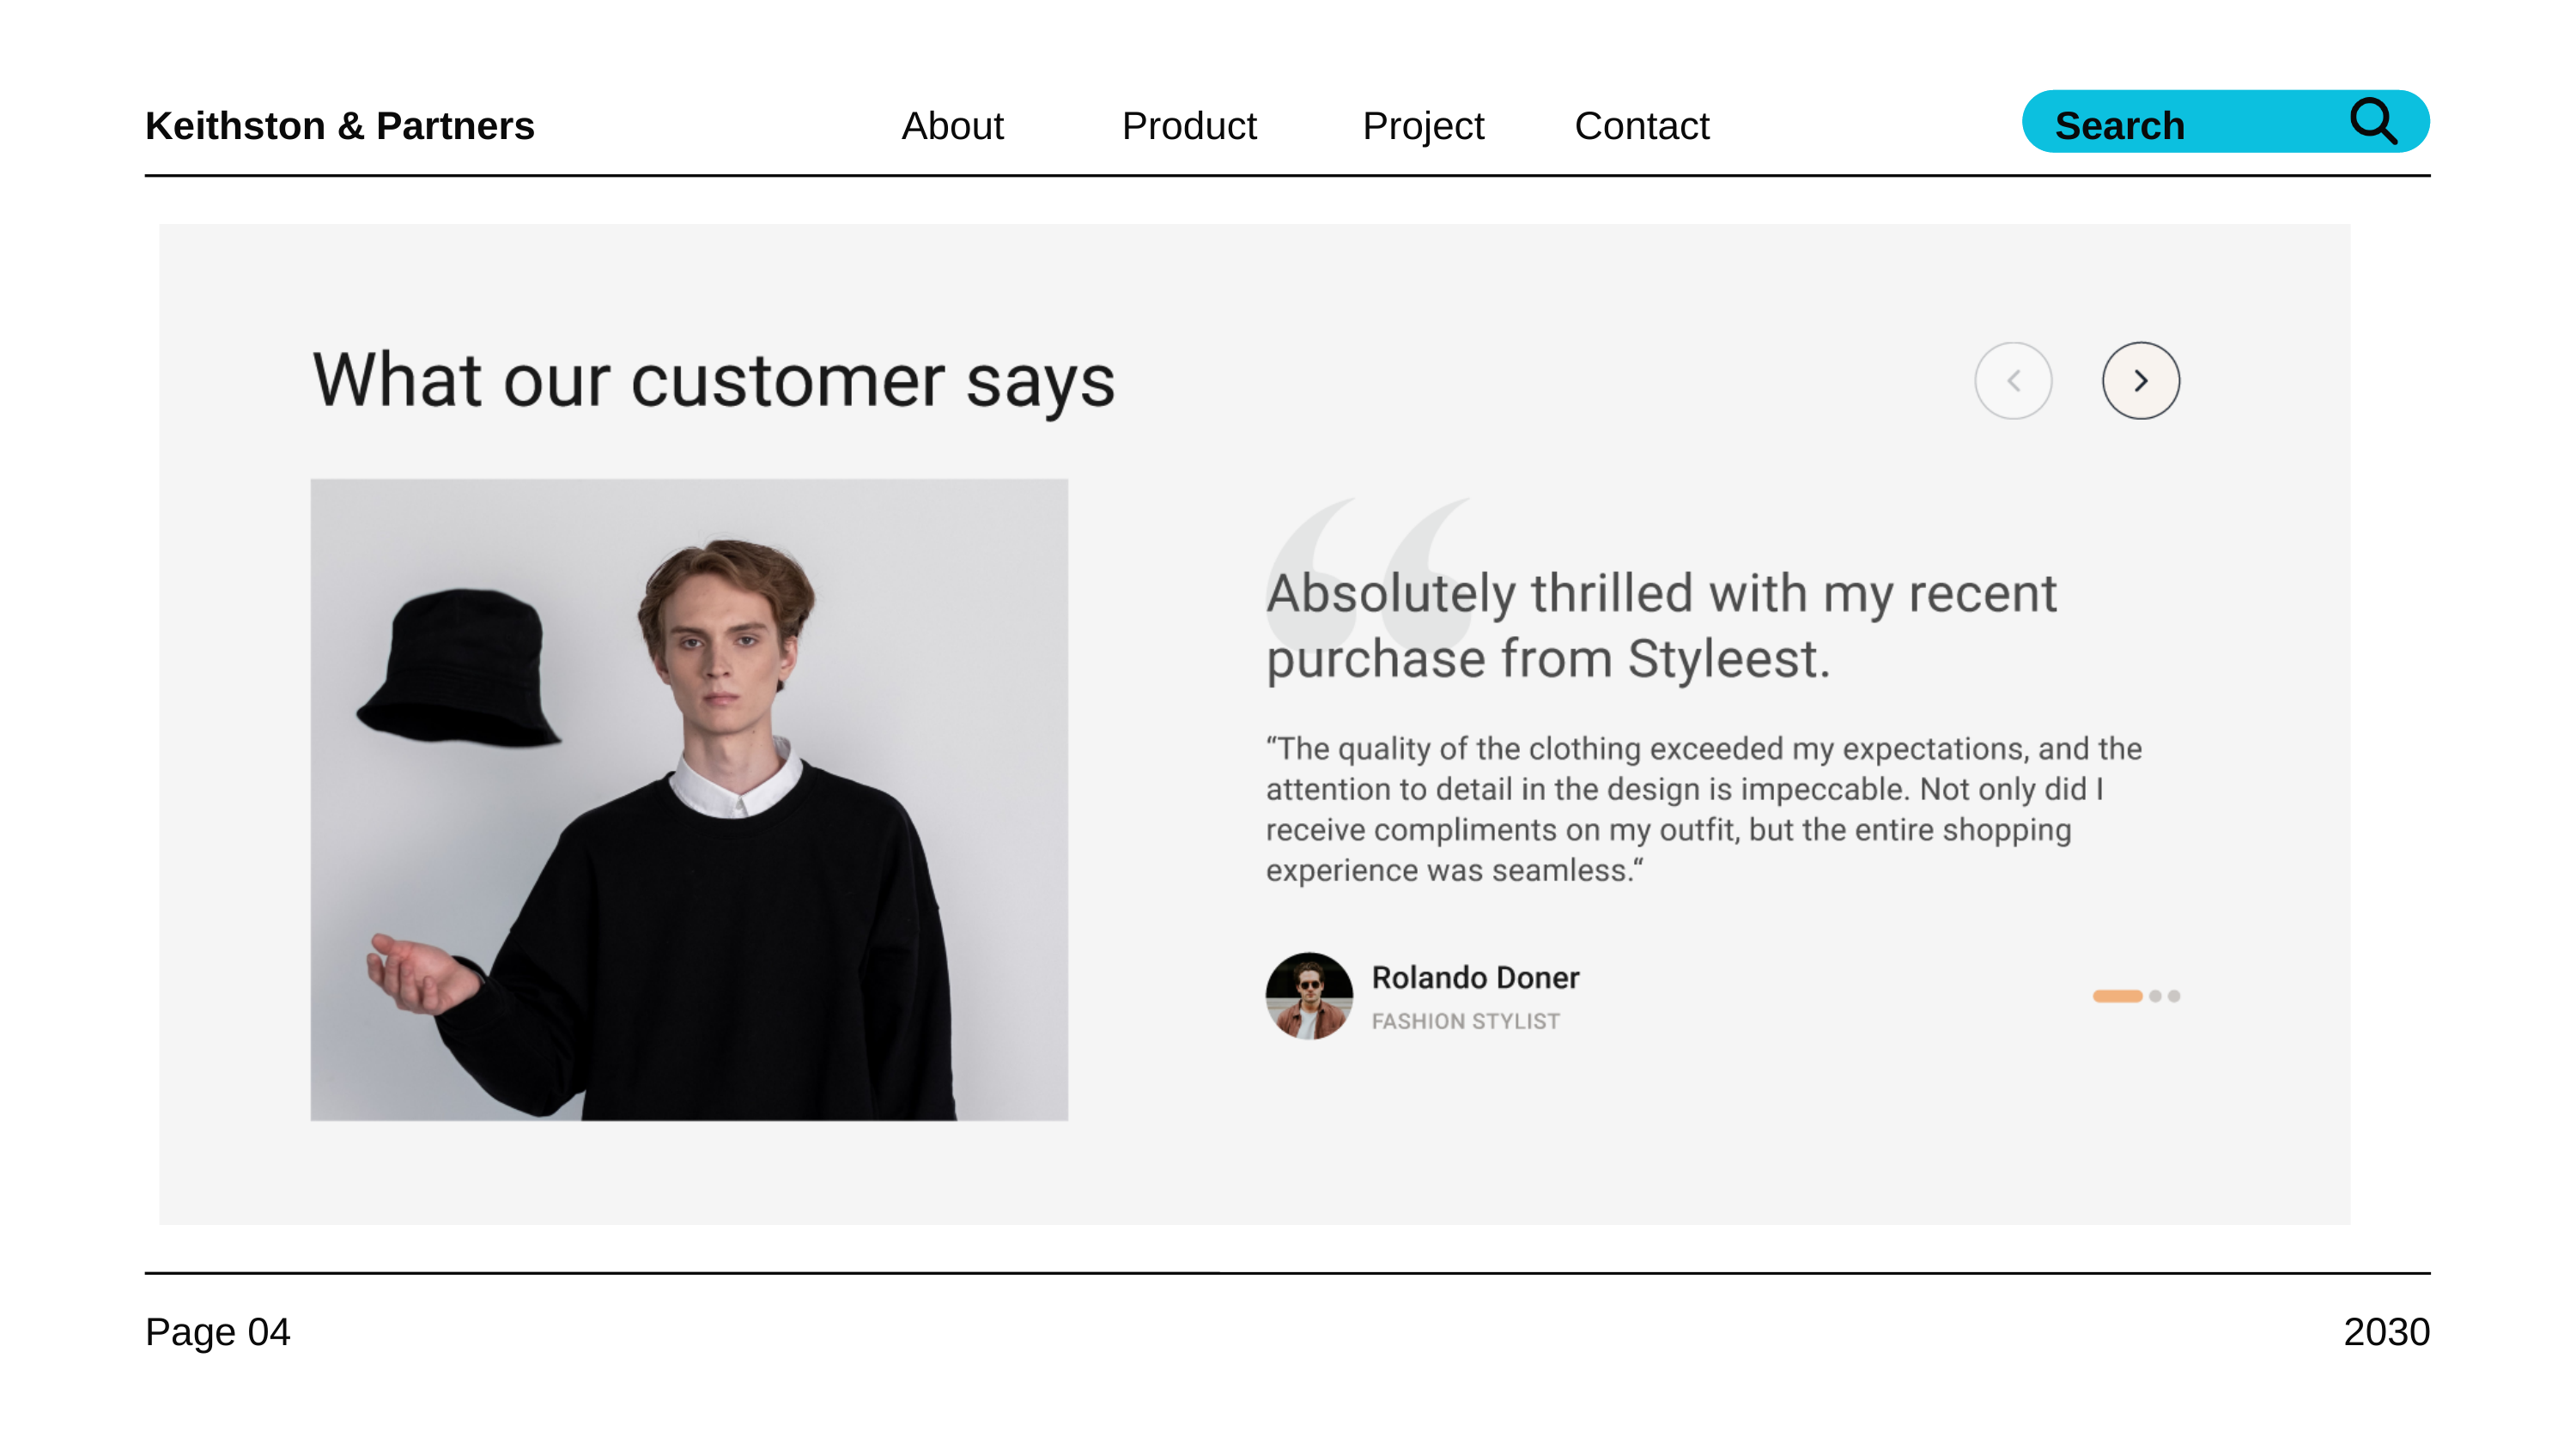

Keithston & Partners
About
Product
Project
Contact
Search

Page 04
2030